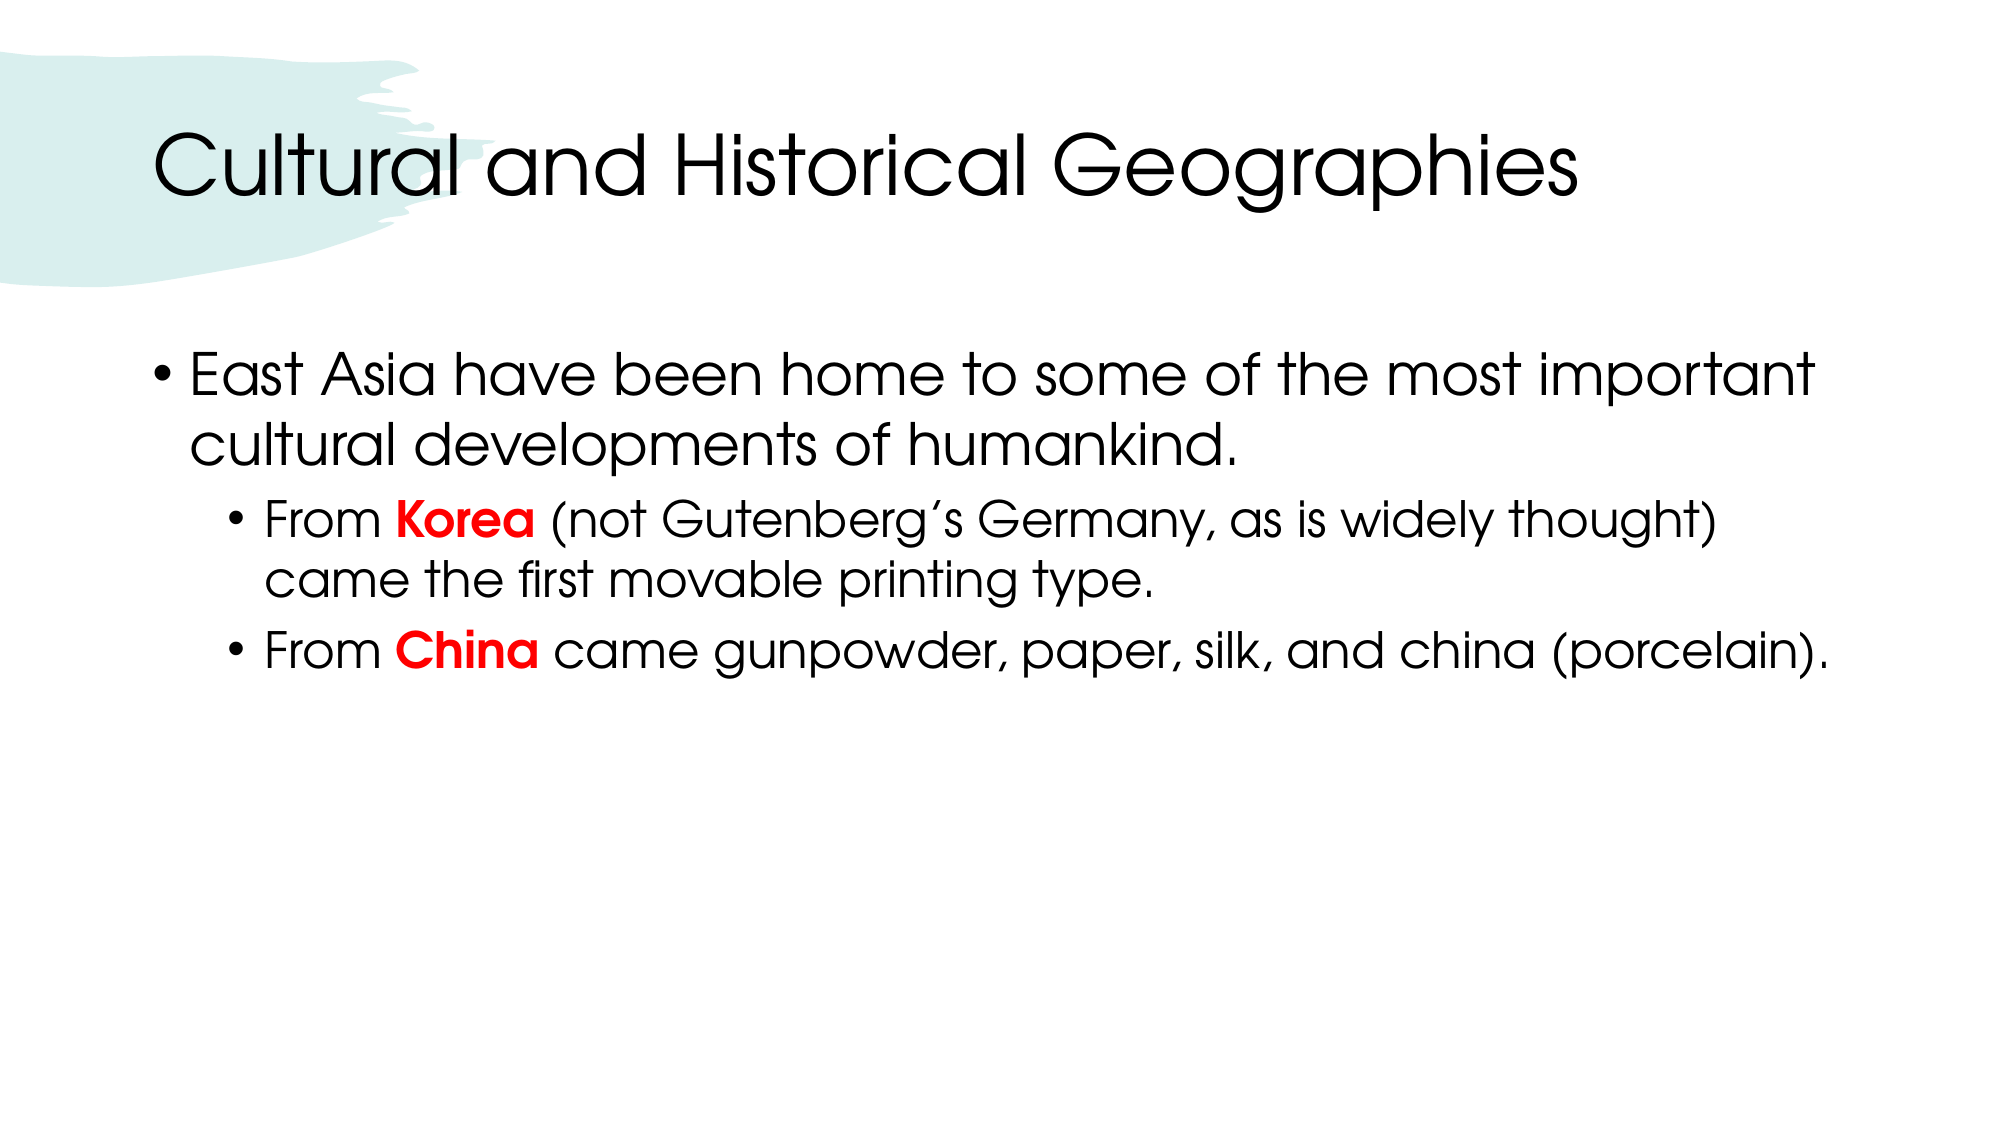

# Cultural and Historical Geographies
East Asia have been home to some of the most important cultural developments of humankind.
From Korea (not Gutenberg’s Germany, as is widely thought) came the first movable printing type.
From China came gunpowder, paper, silk, and china (porcelain).